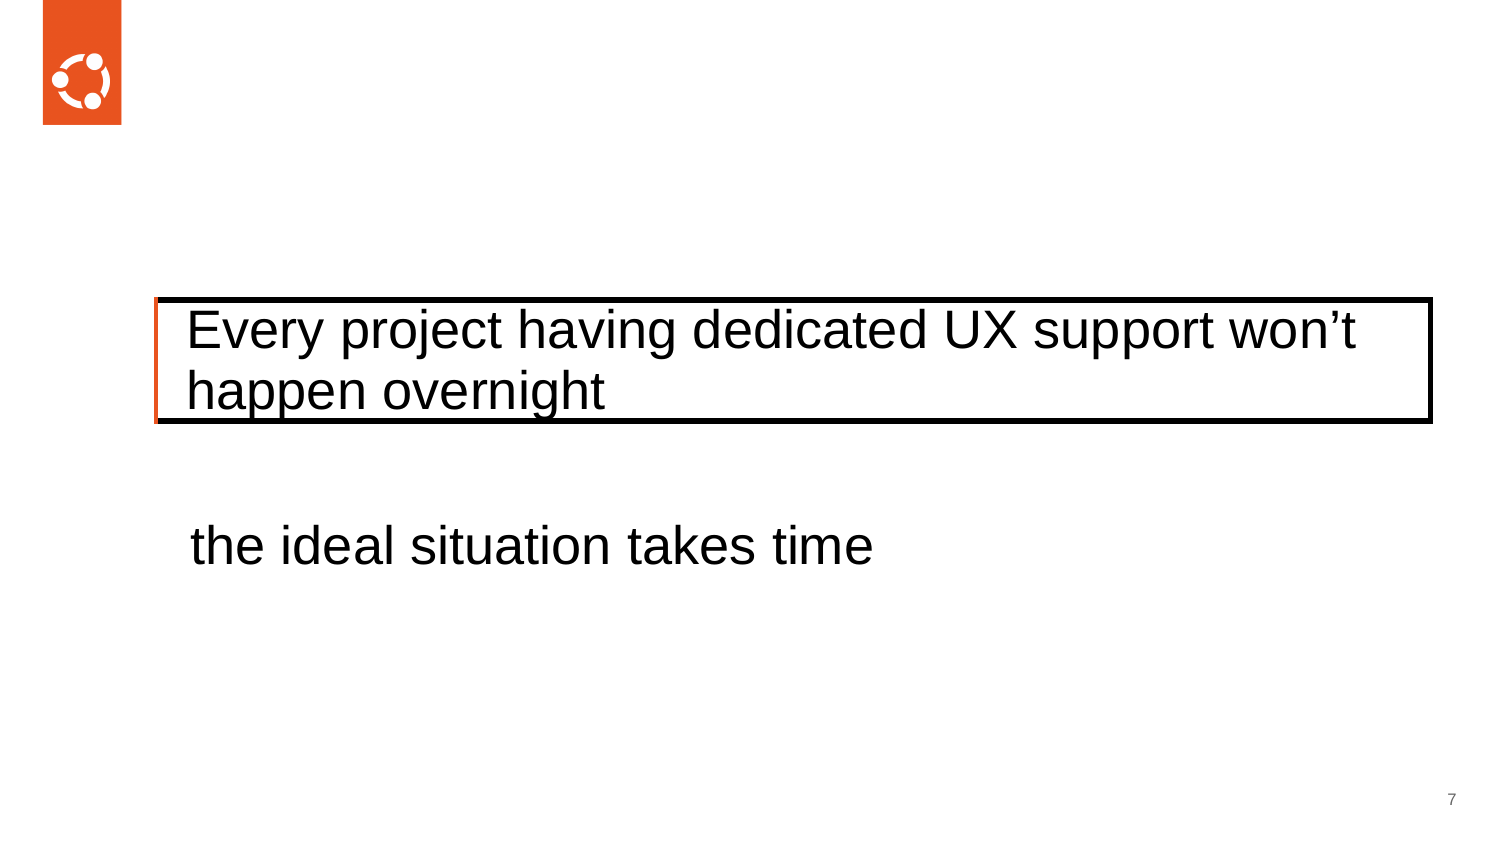

| Every project having dedicated UX support won’t happen overnight |
| --- |
the ideal situation takes time
7